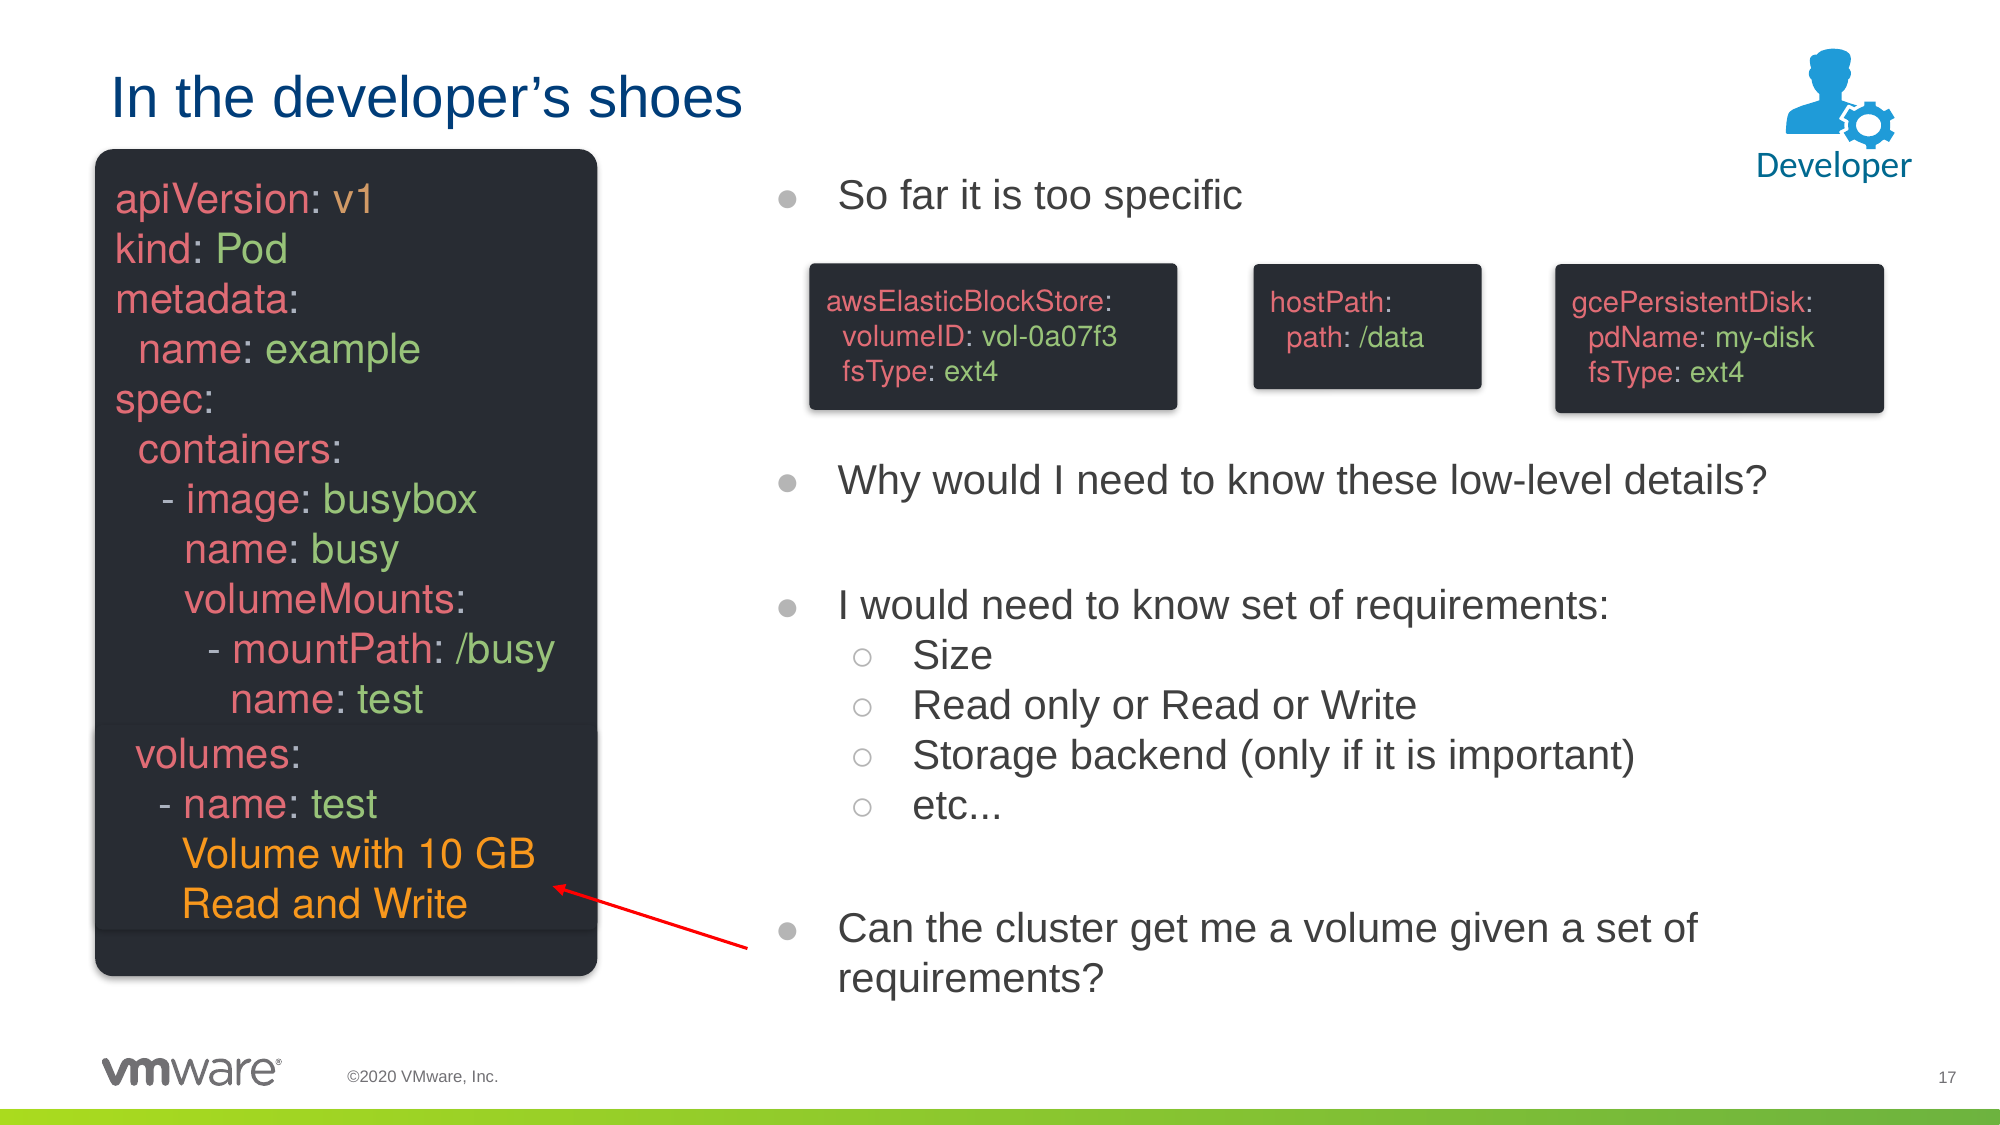

# In the developer’s shoes
Developer
apiVersion: v1
kind: Pod
metadata:
  name: example
spec:
  containers:
    - image: busybox
      name: busy
      volumeMounts:
        - mountPath: /busy
          name: test
  volumes:
    - name: test
      emptyDir: {}

So far it is too specific
awsElasticBlockStore:
  volumeID: vol-0a07f3
  fsType: ext4

gcePersistentDisk:
  pdName: my-disk
  fsType: ext4

hostPath:
  path: /data
Why would I need to know these low-level details?
I would need to know set of requirements:
Size
Read only or Read or Write
Storage backend (only if it is important)
etc...
  volumes:
    - name: test
      Volume with 10 GB
      Read and Write
Can the cluster get me a volume given a set of requirements?